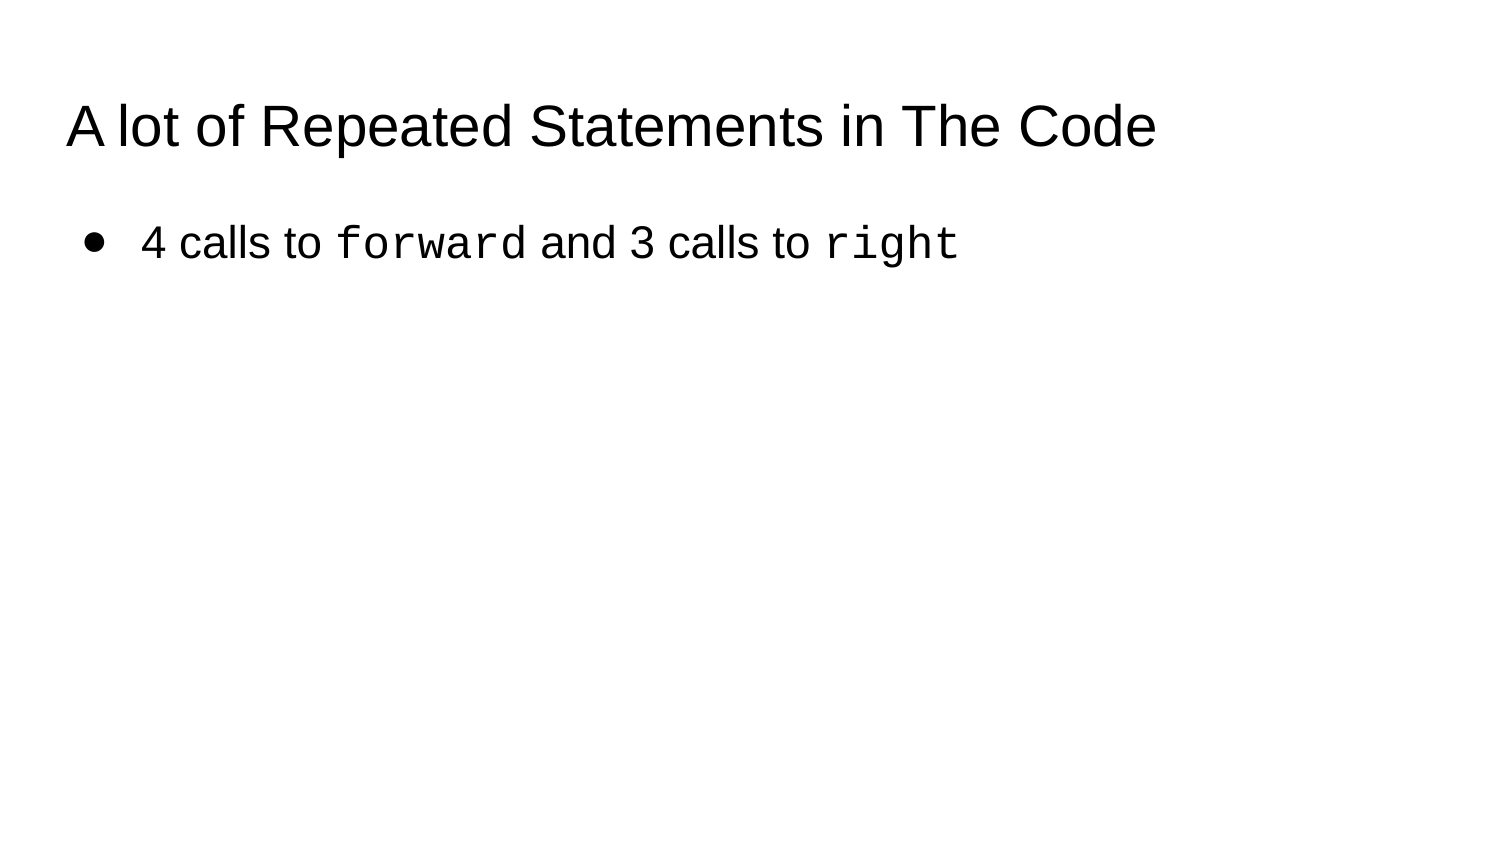

# A lot of Repeated Statements in The Code
4 calls to forward and 3 calls to right